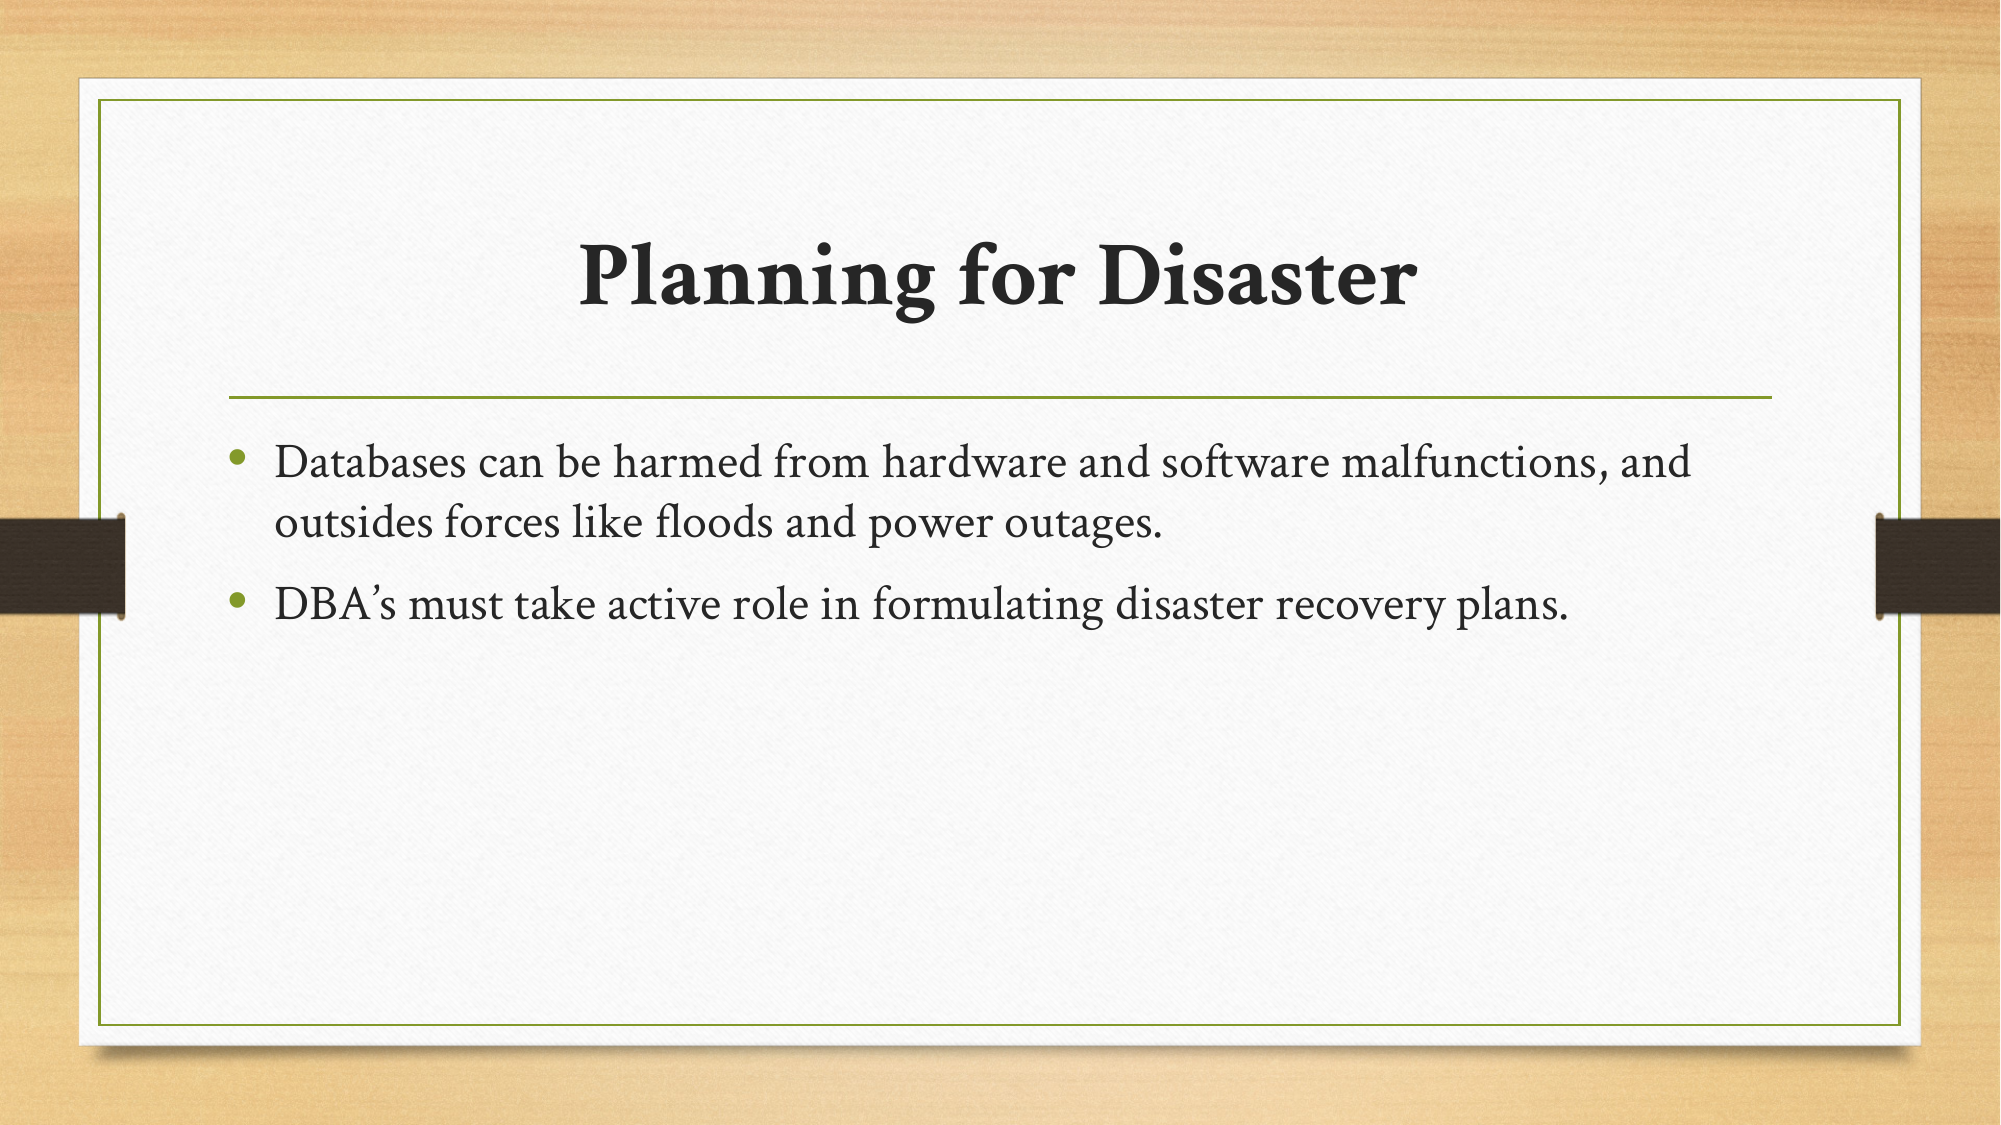

# Planning for Disaster
Databases can be harmed from hardware and software malfunctions, and outsides forces like floods and power outages.
DBA’s must take active role in formulating disaster recovery plans.